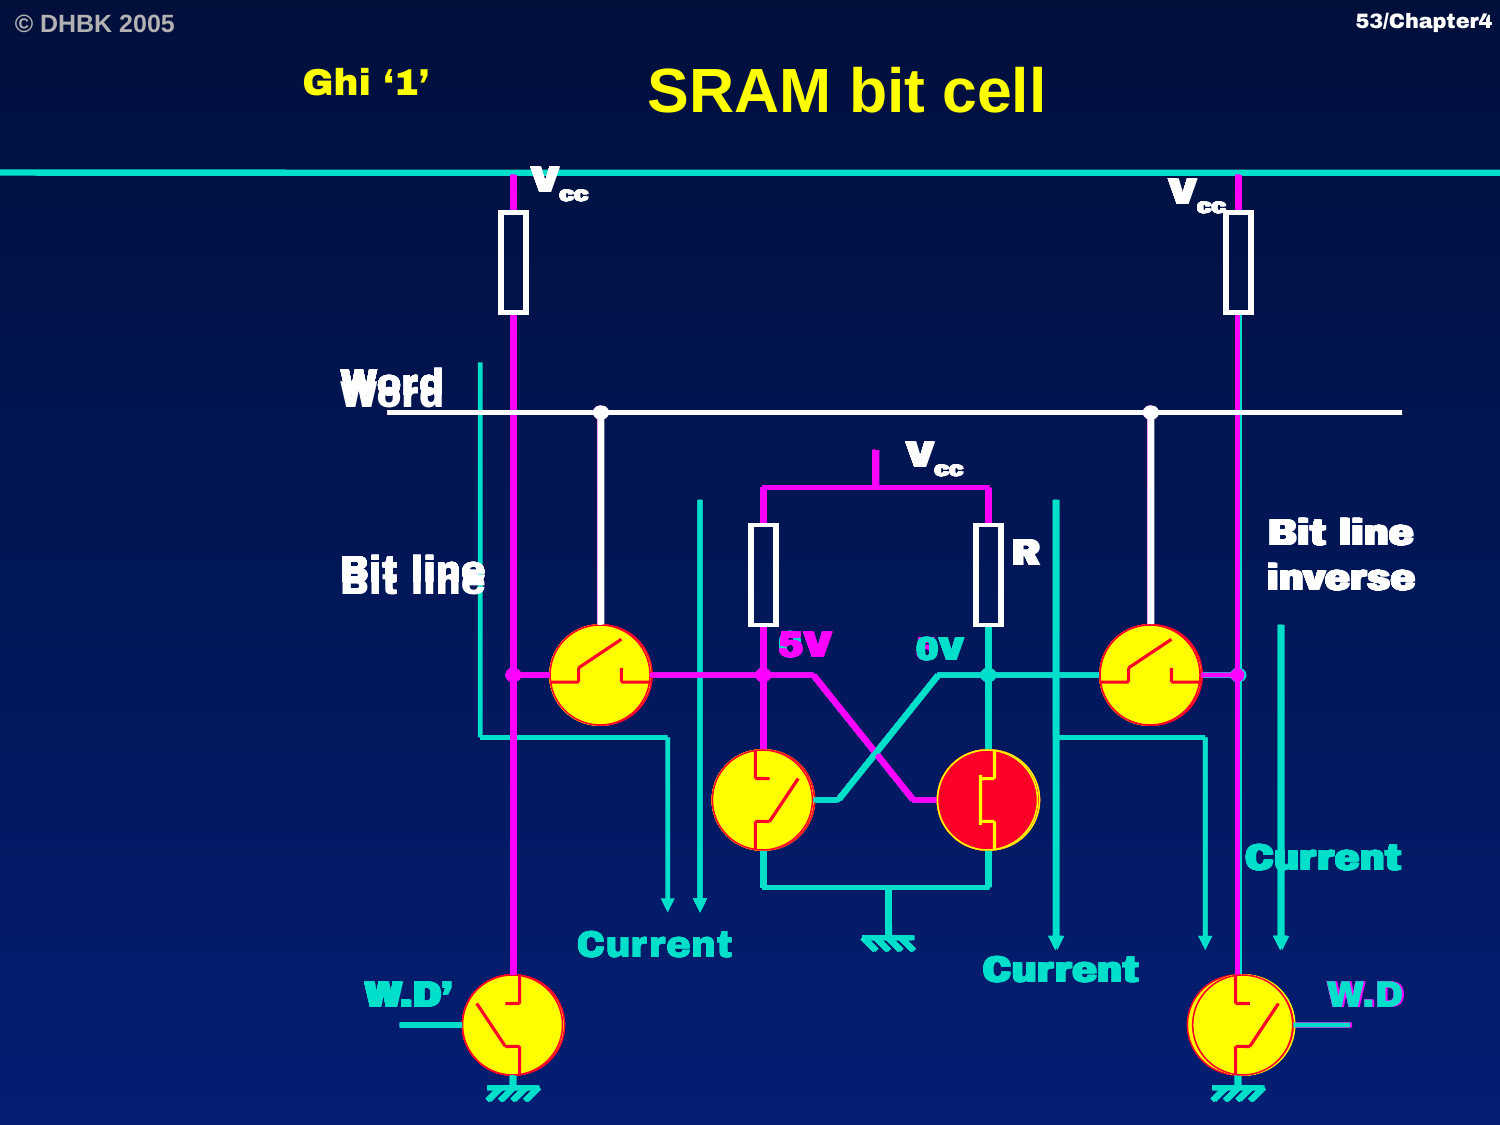

# SRAM bit cell
53/Chapter4
Ghi ‘1’
Vcc
Vcc

Word

Vcc

Bit line
inverse
R

Bit line
0V
5V

Current

W.D’
W.D

Vcc
Vcc

Word

Vcc

Bit line
inverse
R

Bit line
0V
5V

Current

Current

W.D’
W.D

Vcc
Vcc

Word

Vcc

Bit line
inverse
R

Bit line
0V
5V

Current

Current

W.D’
W.D

Vcc
Vcc

Word

Vcc

Bit line
inverse
R

Bit line
0V
0V

Current

Current

W.D’
W.D

Vcc
Vcc

Word

Vcc

Bit line
inverse
R

Bit line
5V
0V

Current

W.D’
W.D

Vcc
Vcc

Word

Vcc

Bit line
inverse
R

Bit line
5V
0V

Current

Current
W.D’
W.D

Vcc
Vcc

Word

Vcc

Bit line
inverse
R

Bit line
5V
0V

Current

Current
W.D’
W.D

Vcc
Vcc

Word

Vcc

Bit line
inverse
R

Bit line
5V
0V

Current
W.D’
W.D

Vcc
Vcc

Vcc

Bit line
inverse
R

5V
0V

Current

Current
W.D’
W.D